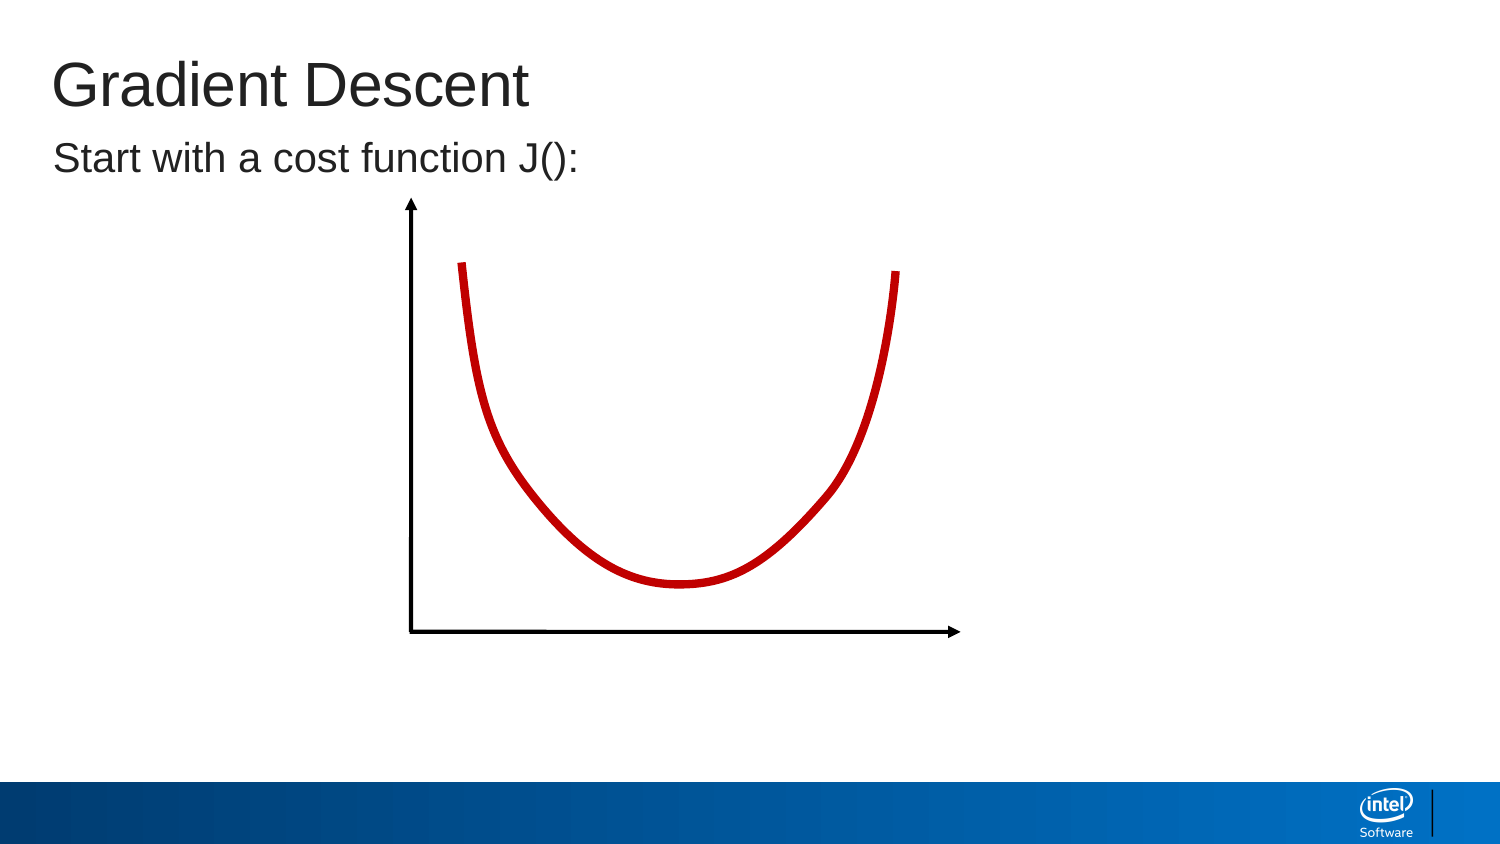

Gradient Descent
Start with a cost function J():